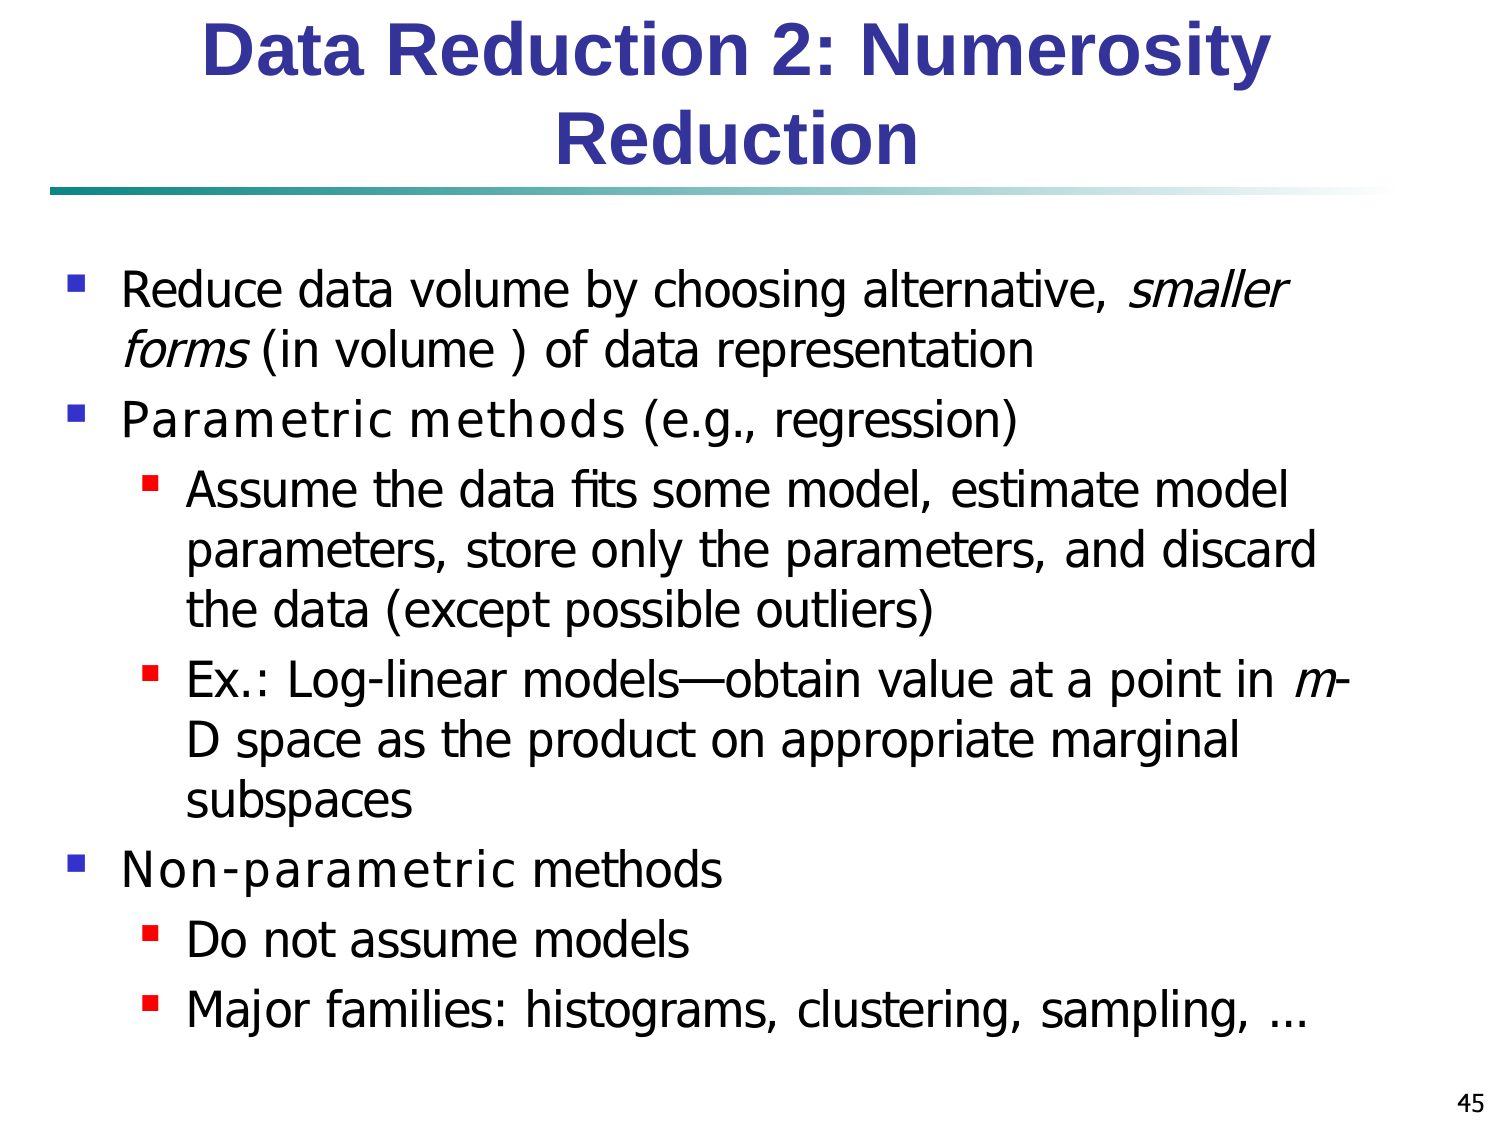

# Data Reduction 2: Numerosity Reduction
Reduce data volume by choosing alternative, smaller forms (in volume ) of data representation
Parametric methods (e.g., regression)
Assume the data fits some model, estimate model parameters, store only the parameters, and discard the data (except possible outliers)
Ex.: Log-linear models—obtain value at a point in m-D space as the product on appropriate marginal subspaces
Non-parametric methods
Do not assume models
Major families: histograms, clustering, sampling, …
45